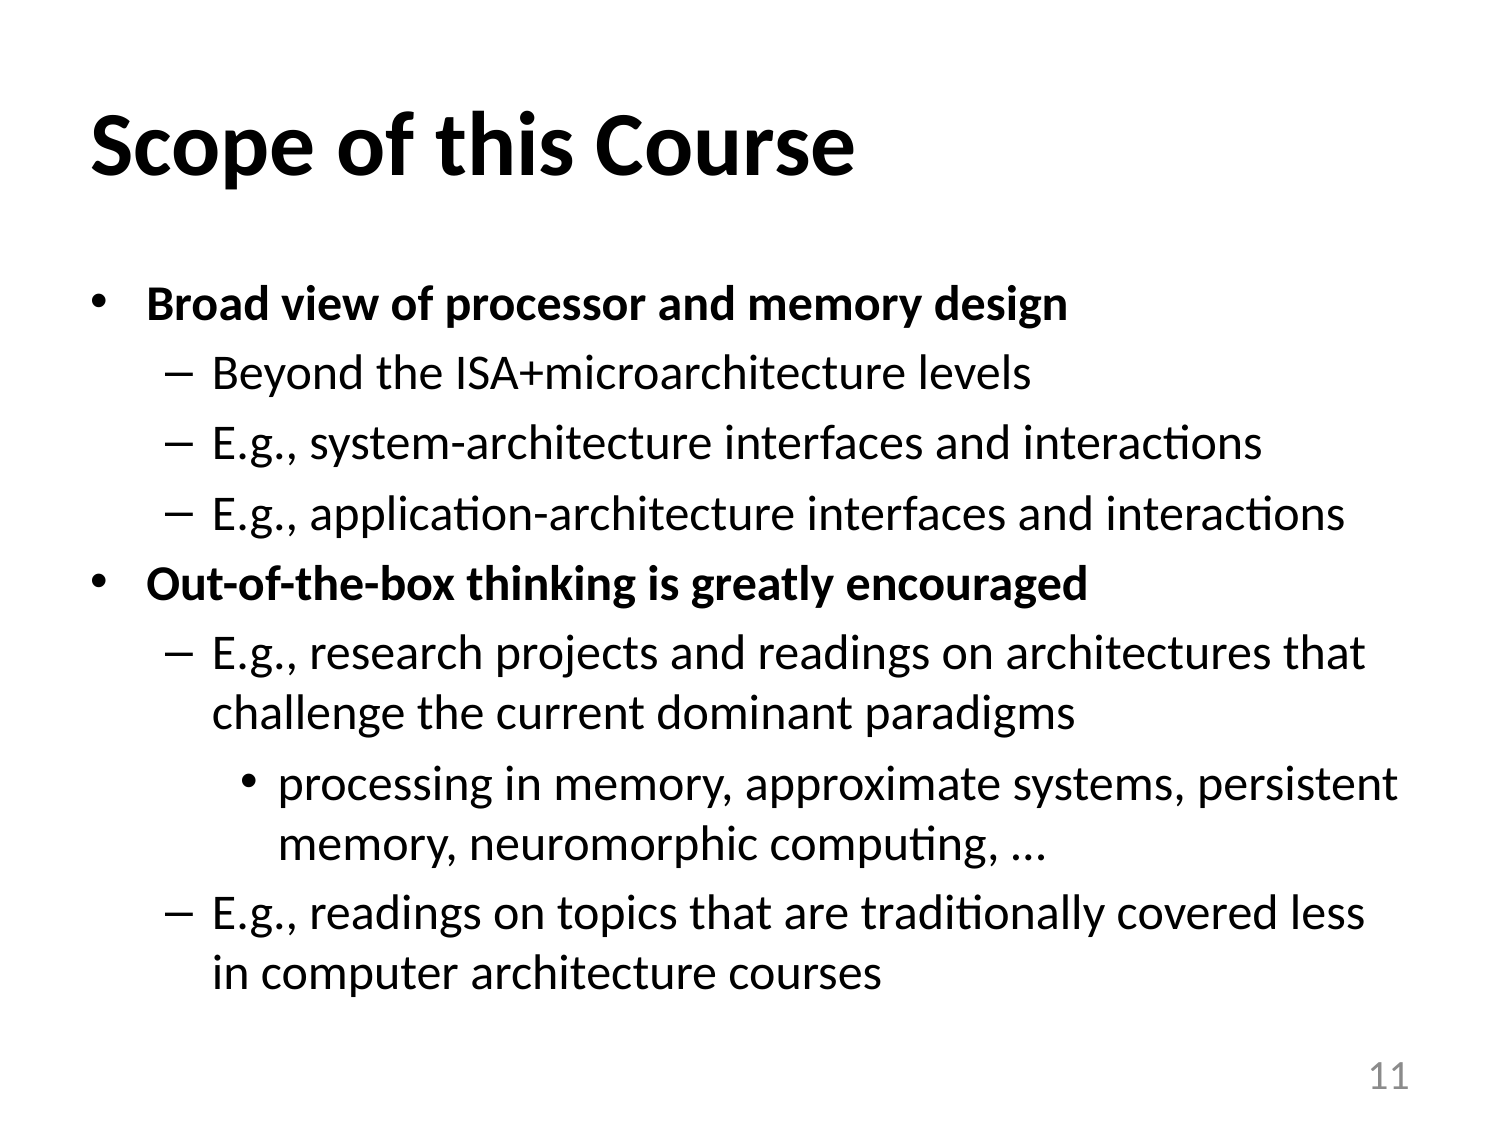

# Scope of this Course
Broad view of processor and memory design
Beyond the ISA+microarchitecture levels
E.g., system-architecture interfaces and interactions
E.g., application-architecture interfaces and interactions
Out-of-the-box thinking is greatly encouraged
E.g., research projects and readings on architectures that challenge the current dominant paradigms
processing in memory, approximate systems, persistent memory, neuromorphic computing, …
E.g., readings on topics that are traditionally covered less in computer architecture courses

11